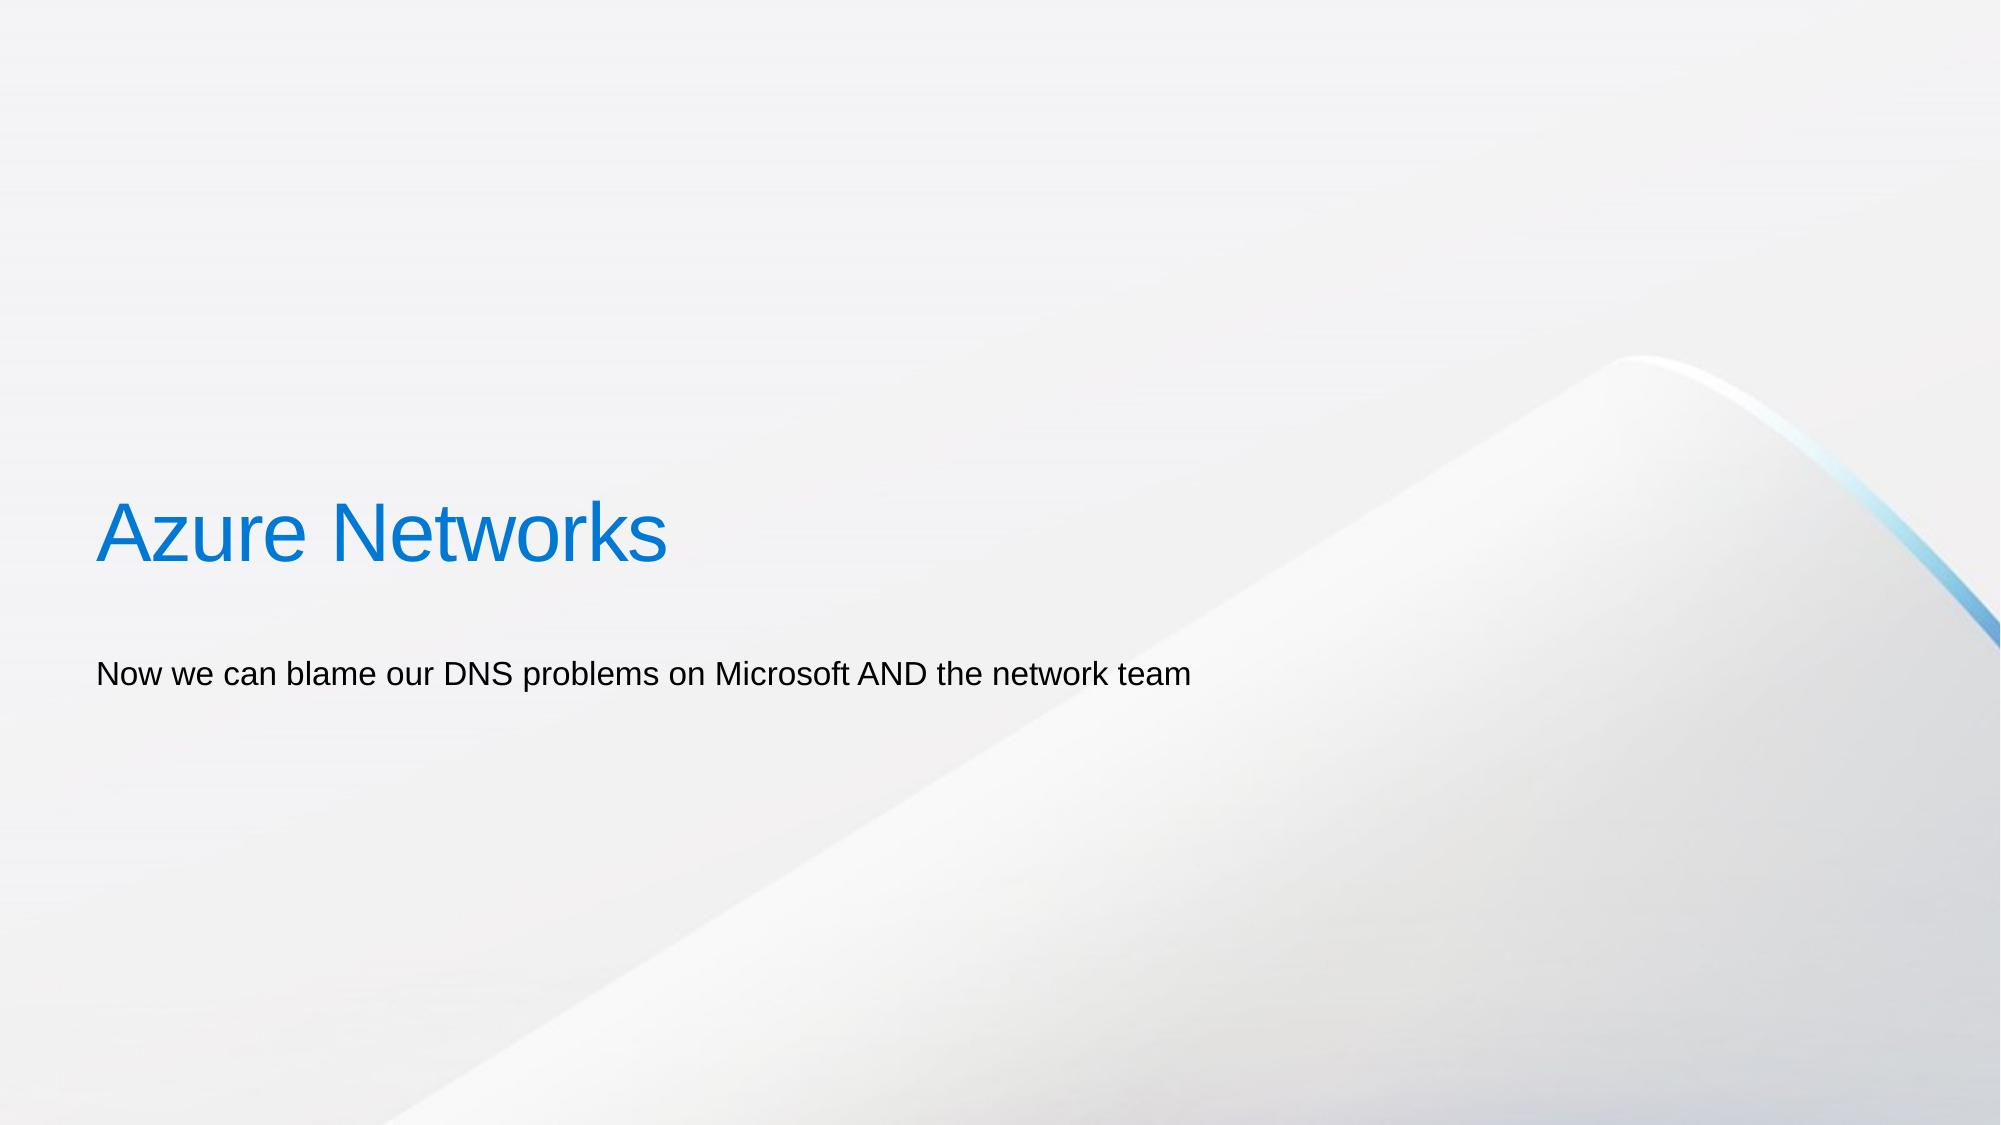

# Azure Networks
Now we can blame our DNS problems on Microsoft AND the network team